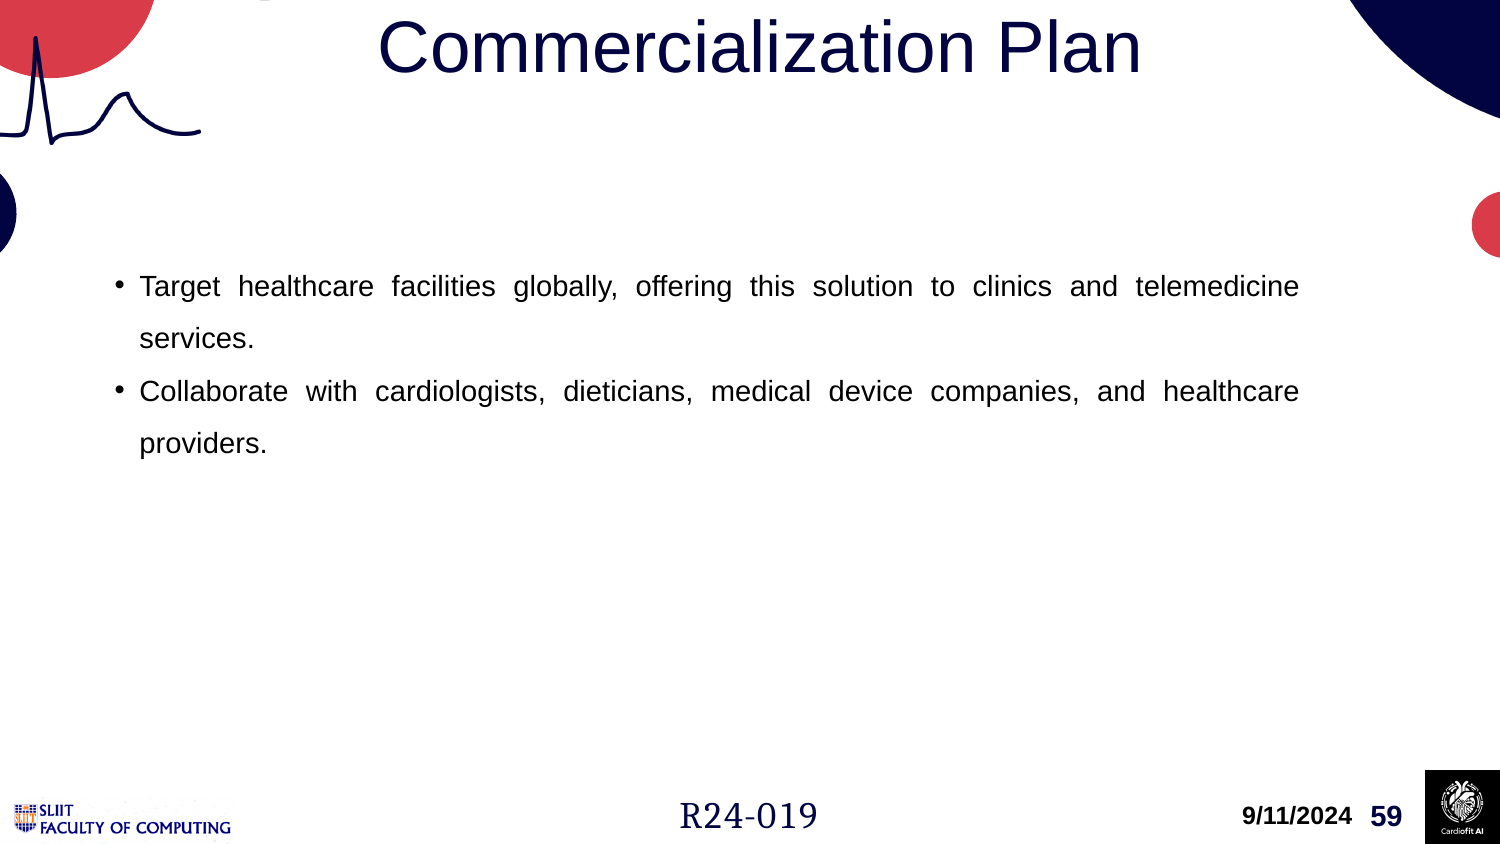

Commercialization Plan

Target healthcare facilities globally, offering this solution to clinics and telemedicine services.
Collaborate with cardiologists, dieticians, medical device companies, and healthcare providers.
R24-019